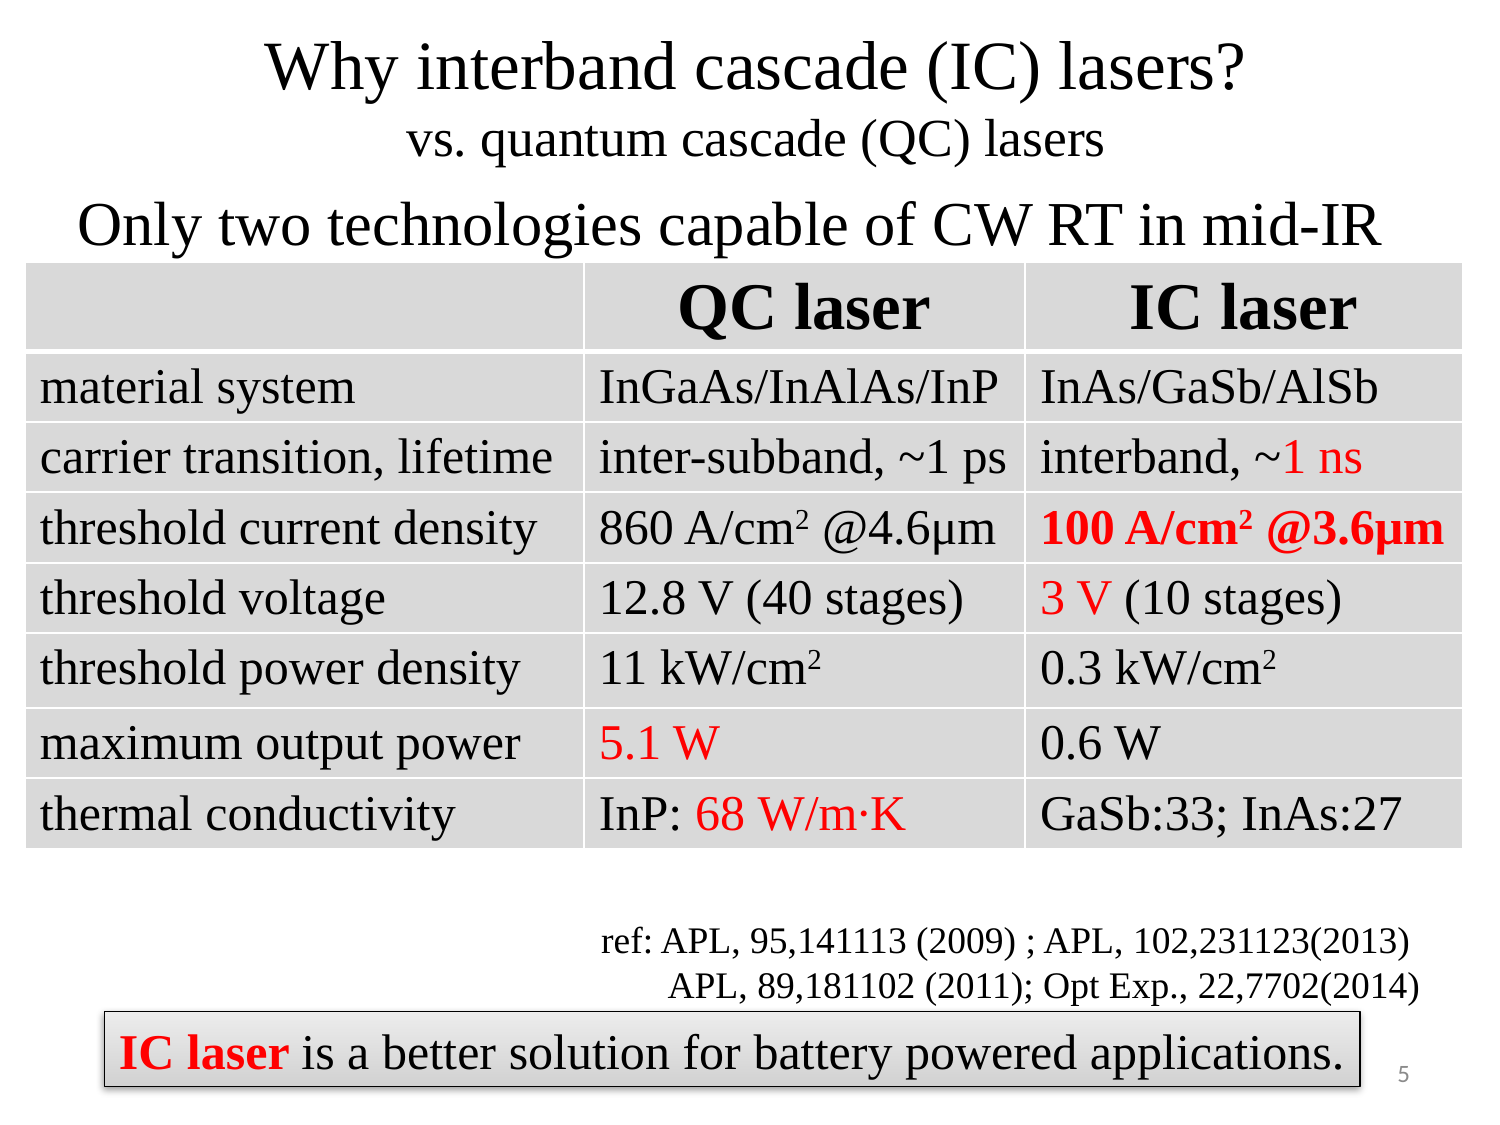

# Why interband cascade (IC) lasers? vs. quantum cascade (QC) lasers
Only two technologies capable of CW RT in mid-IR
|  | QC laser | IC laser |
| --- | --- | --- |
| material system | InGaAs/InAlAs/InP | InAs/GaSb/AlSb |
| carrier transition, lifetime | inter-subband, ~1 ps | interband, ~1 ns |
| threshold current density | 860 A/cm2 @4.6μm | 100 A/cm2 @3.6μm |
| threshold voltage | 12.8 V (40 stages) | 3 V (10 stages) |
| threshold power density | 11 kW/cm2 | 0.3 kW/cm2 |
| maximum output power | 5.1 W | 0.6 W |
| thermal conductivity | InP: 68 W/m∙K | GaSb:33; InAs:27 |
ref: APL, 95,141113 (2009) ; APL, 102,231123(2013)
       APL, 89,181102 (2011); Opt Exp., 22,7702(2014)
IC laser is a better solution for battery powered applications.
5